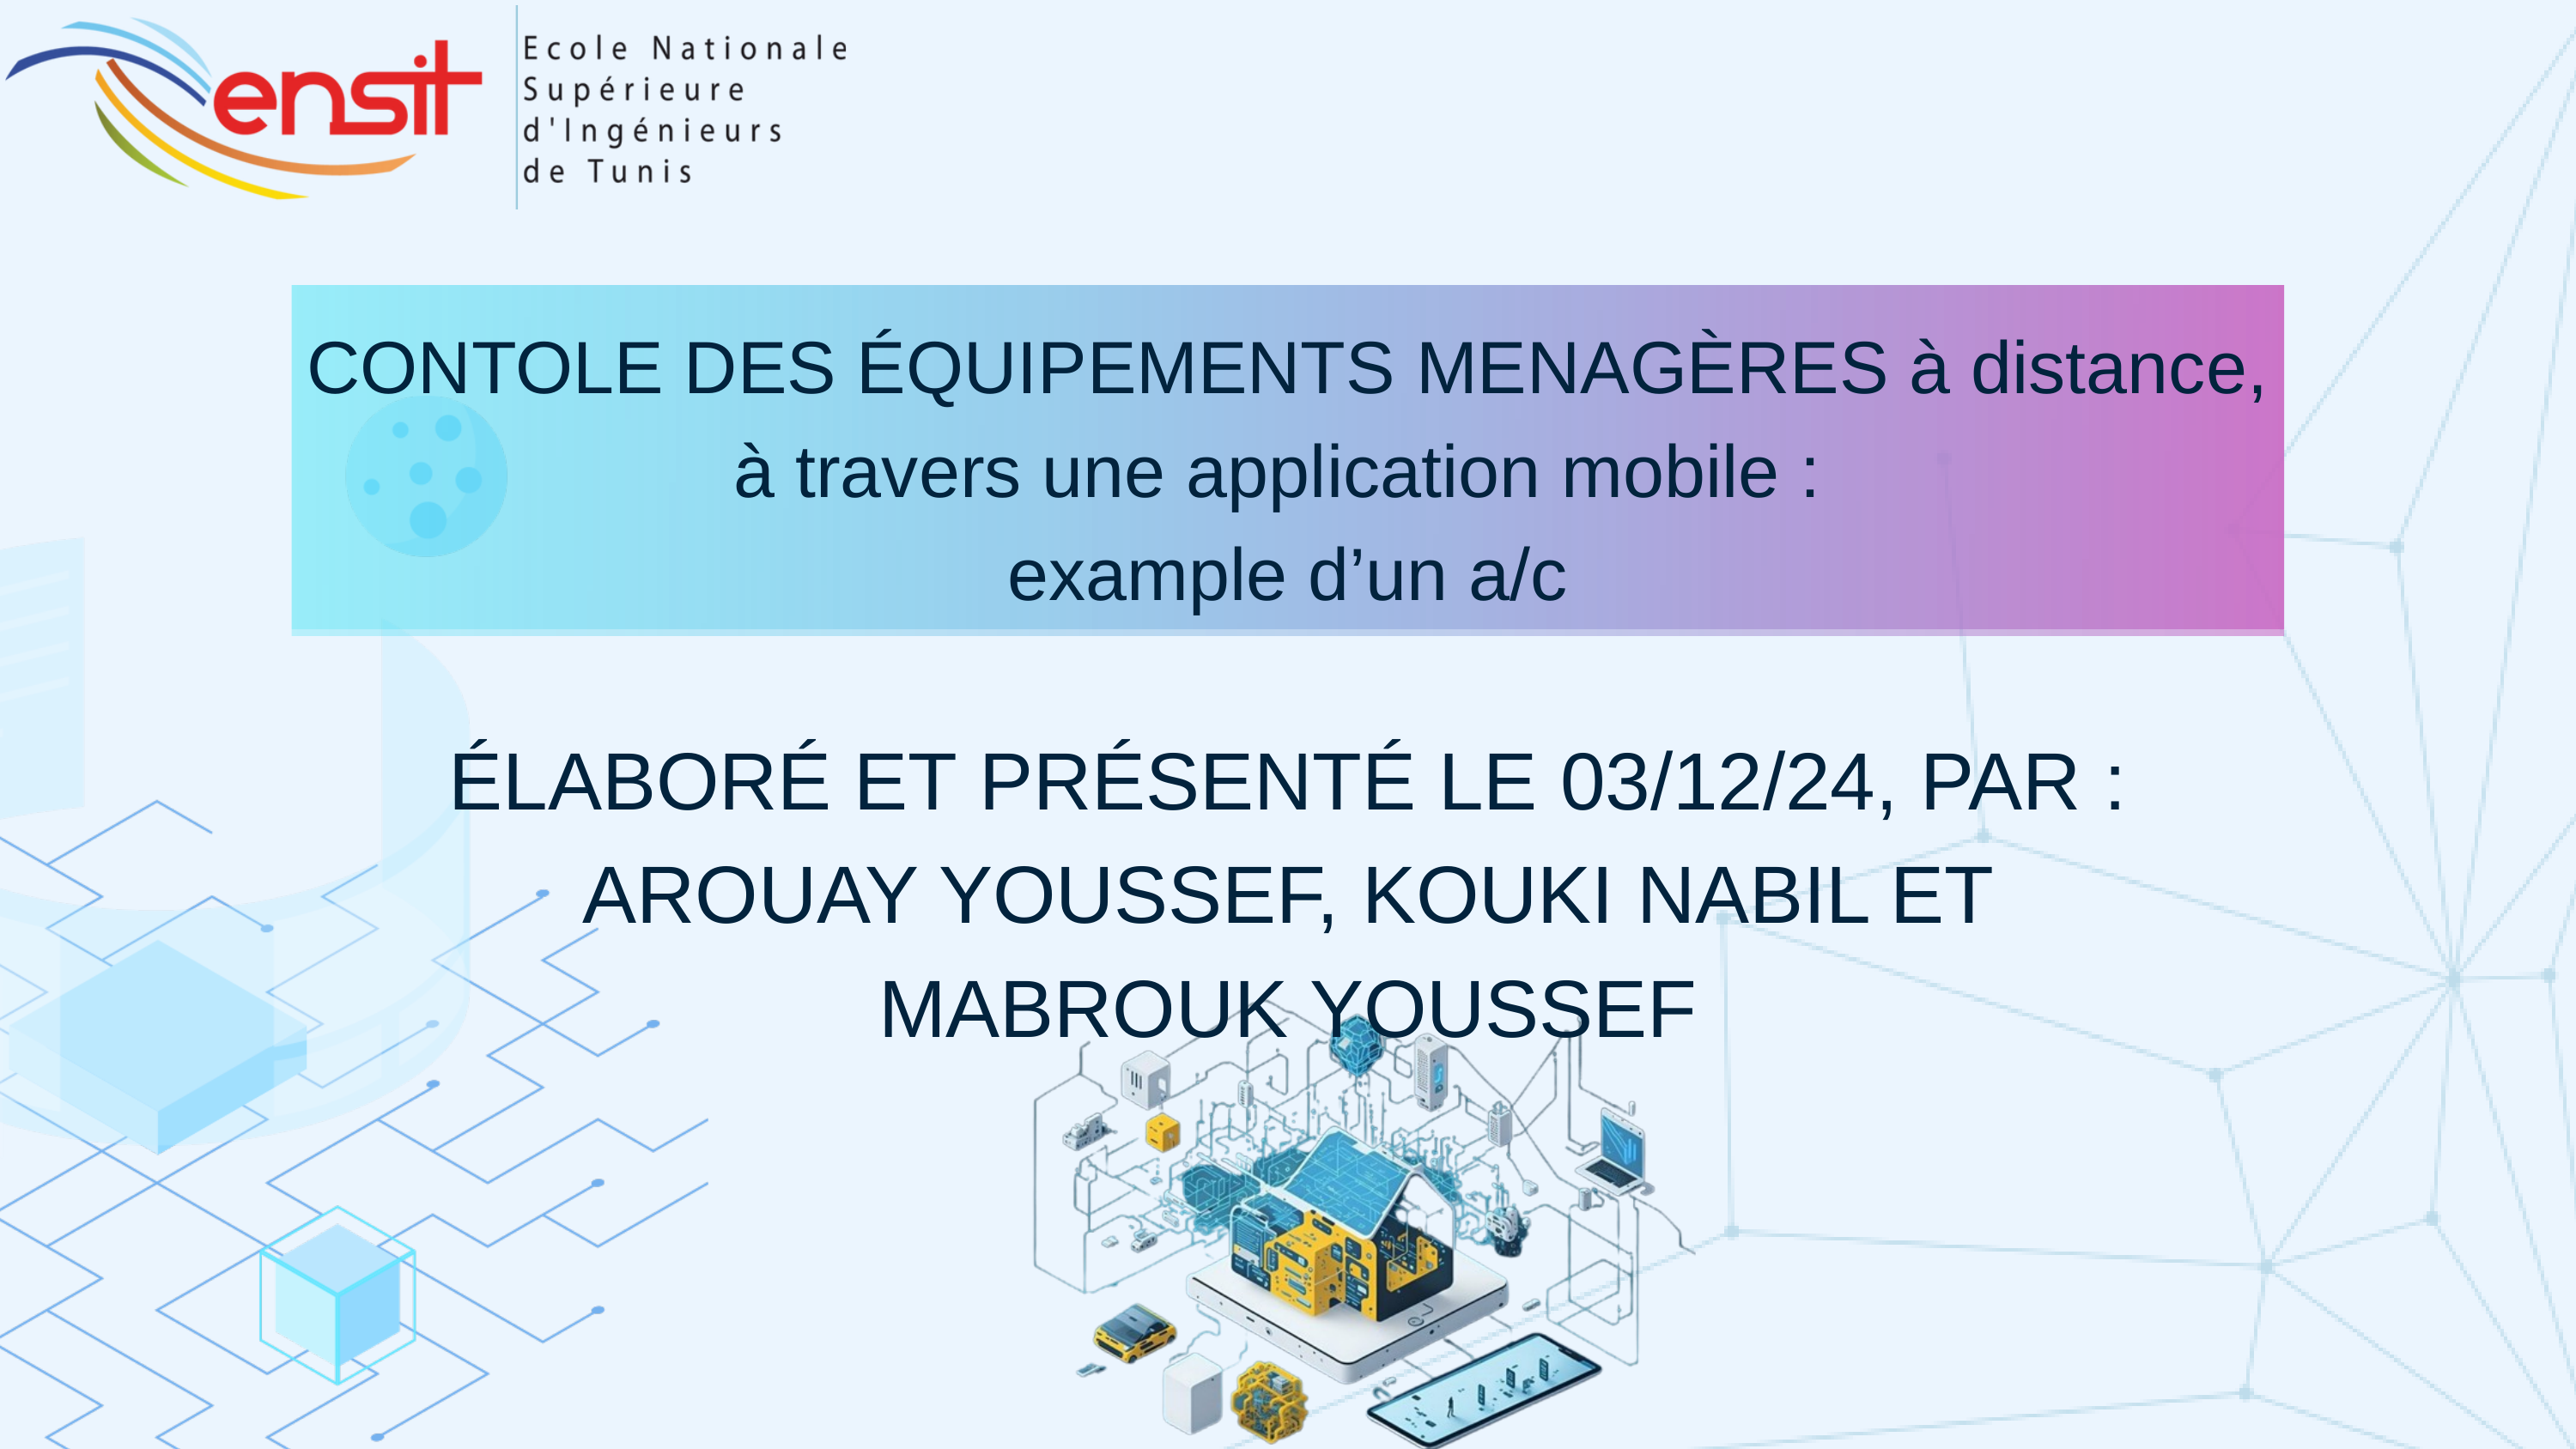

CONTOLE DES ÉQUIPEMENTS MENAGÈRES à distance, à travers une application mobile :
example d’un a/c

ÉLABORÉ ET PRÉSENTÉ LE 03/12/24, PAR :
AROUAY YOUSSEF, KOUKI NABIL ET MABROUK YOUSSEF